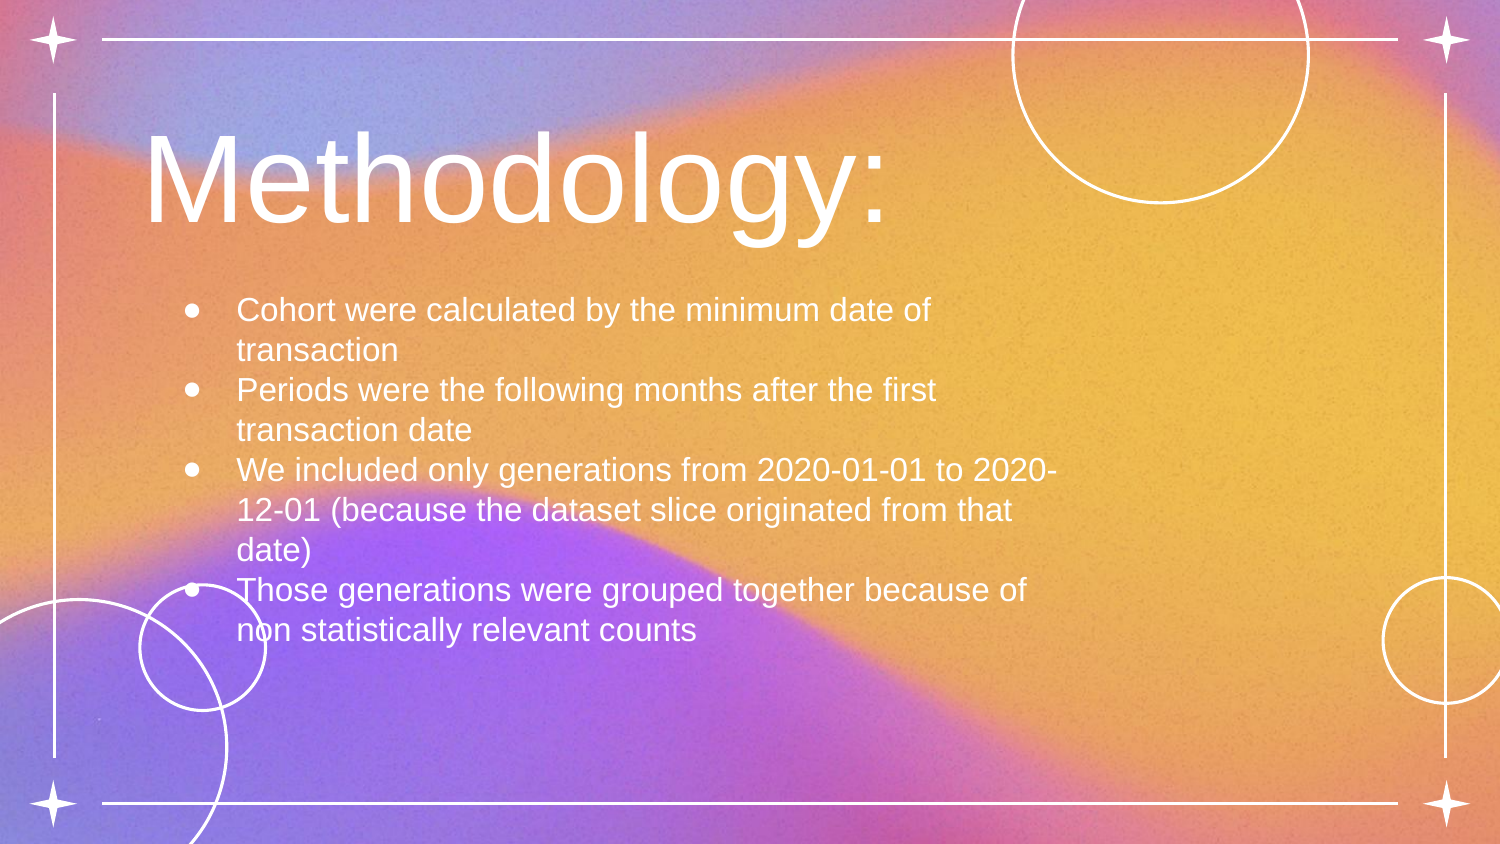

# Methodology:
Cohort were calculated by the minimum date of transaction
Periods were the following months after the first transaction date
We included only generations from 2020-01-01 to 2020-12-01 (because the dataset slice originated from that date)
Those generations were grouped together because of non statistically relevant counts